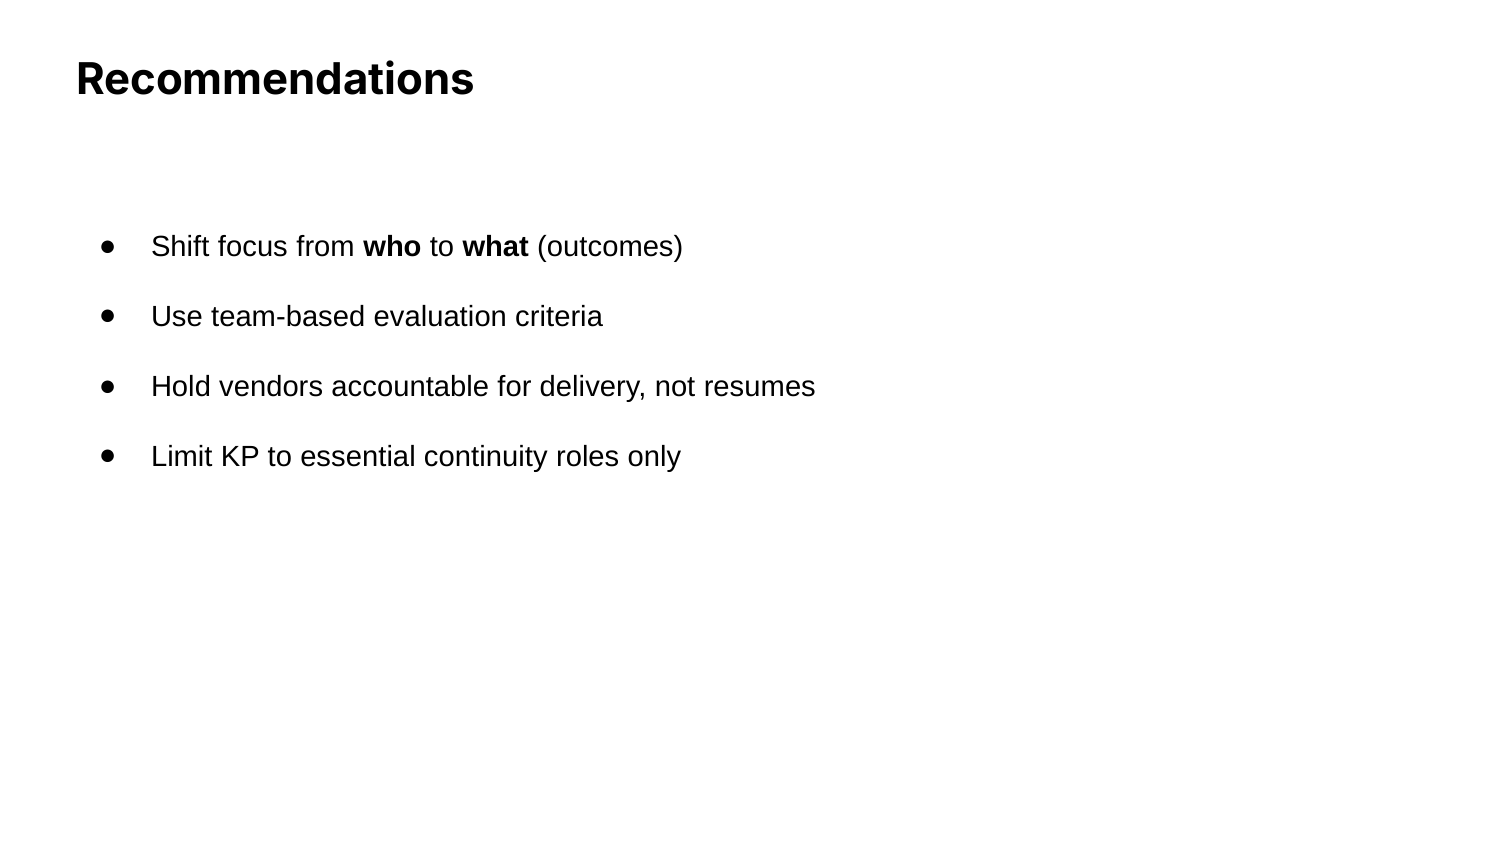

Recommendations

Shift focus from who to what (outcomes)
Use team-based evaluation criteria
Hold vendors accountable for delivery, not resumes
Limit KP to essential continuity roles only